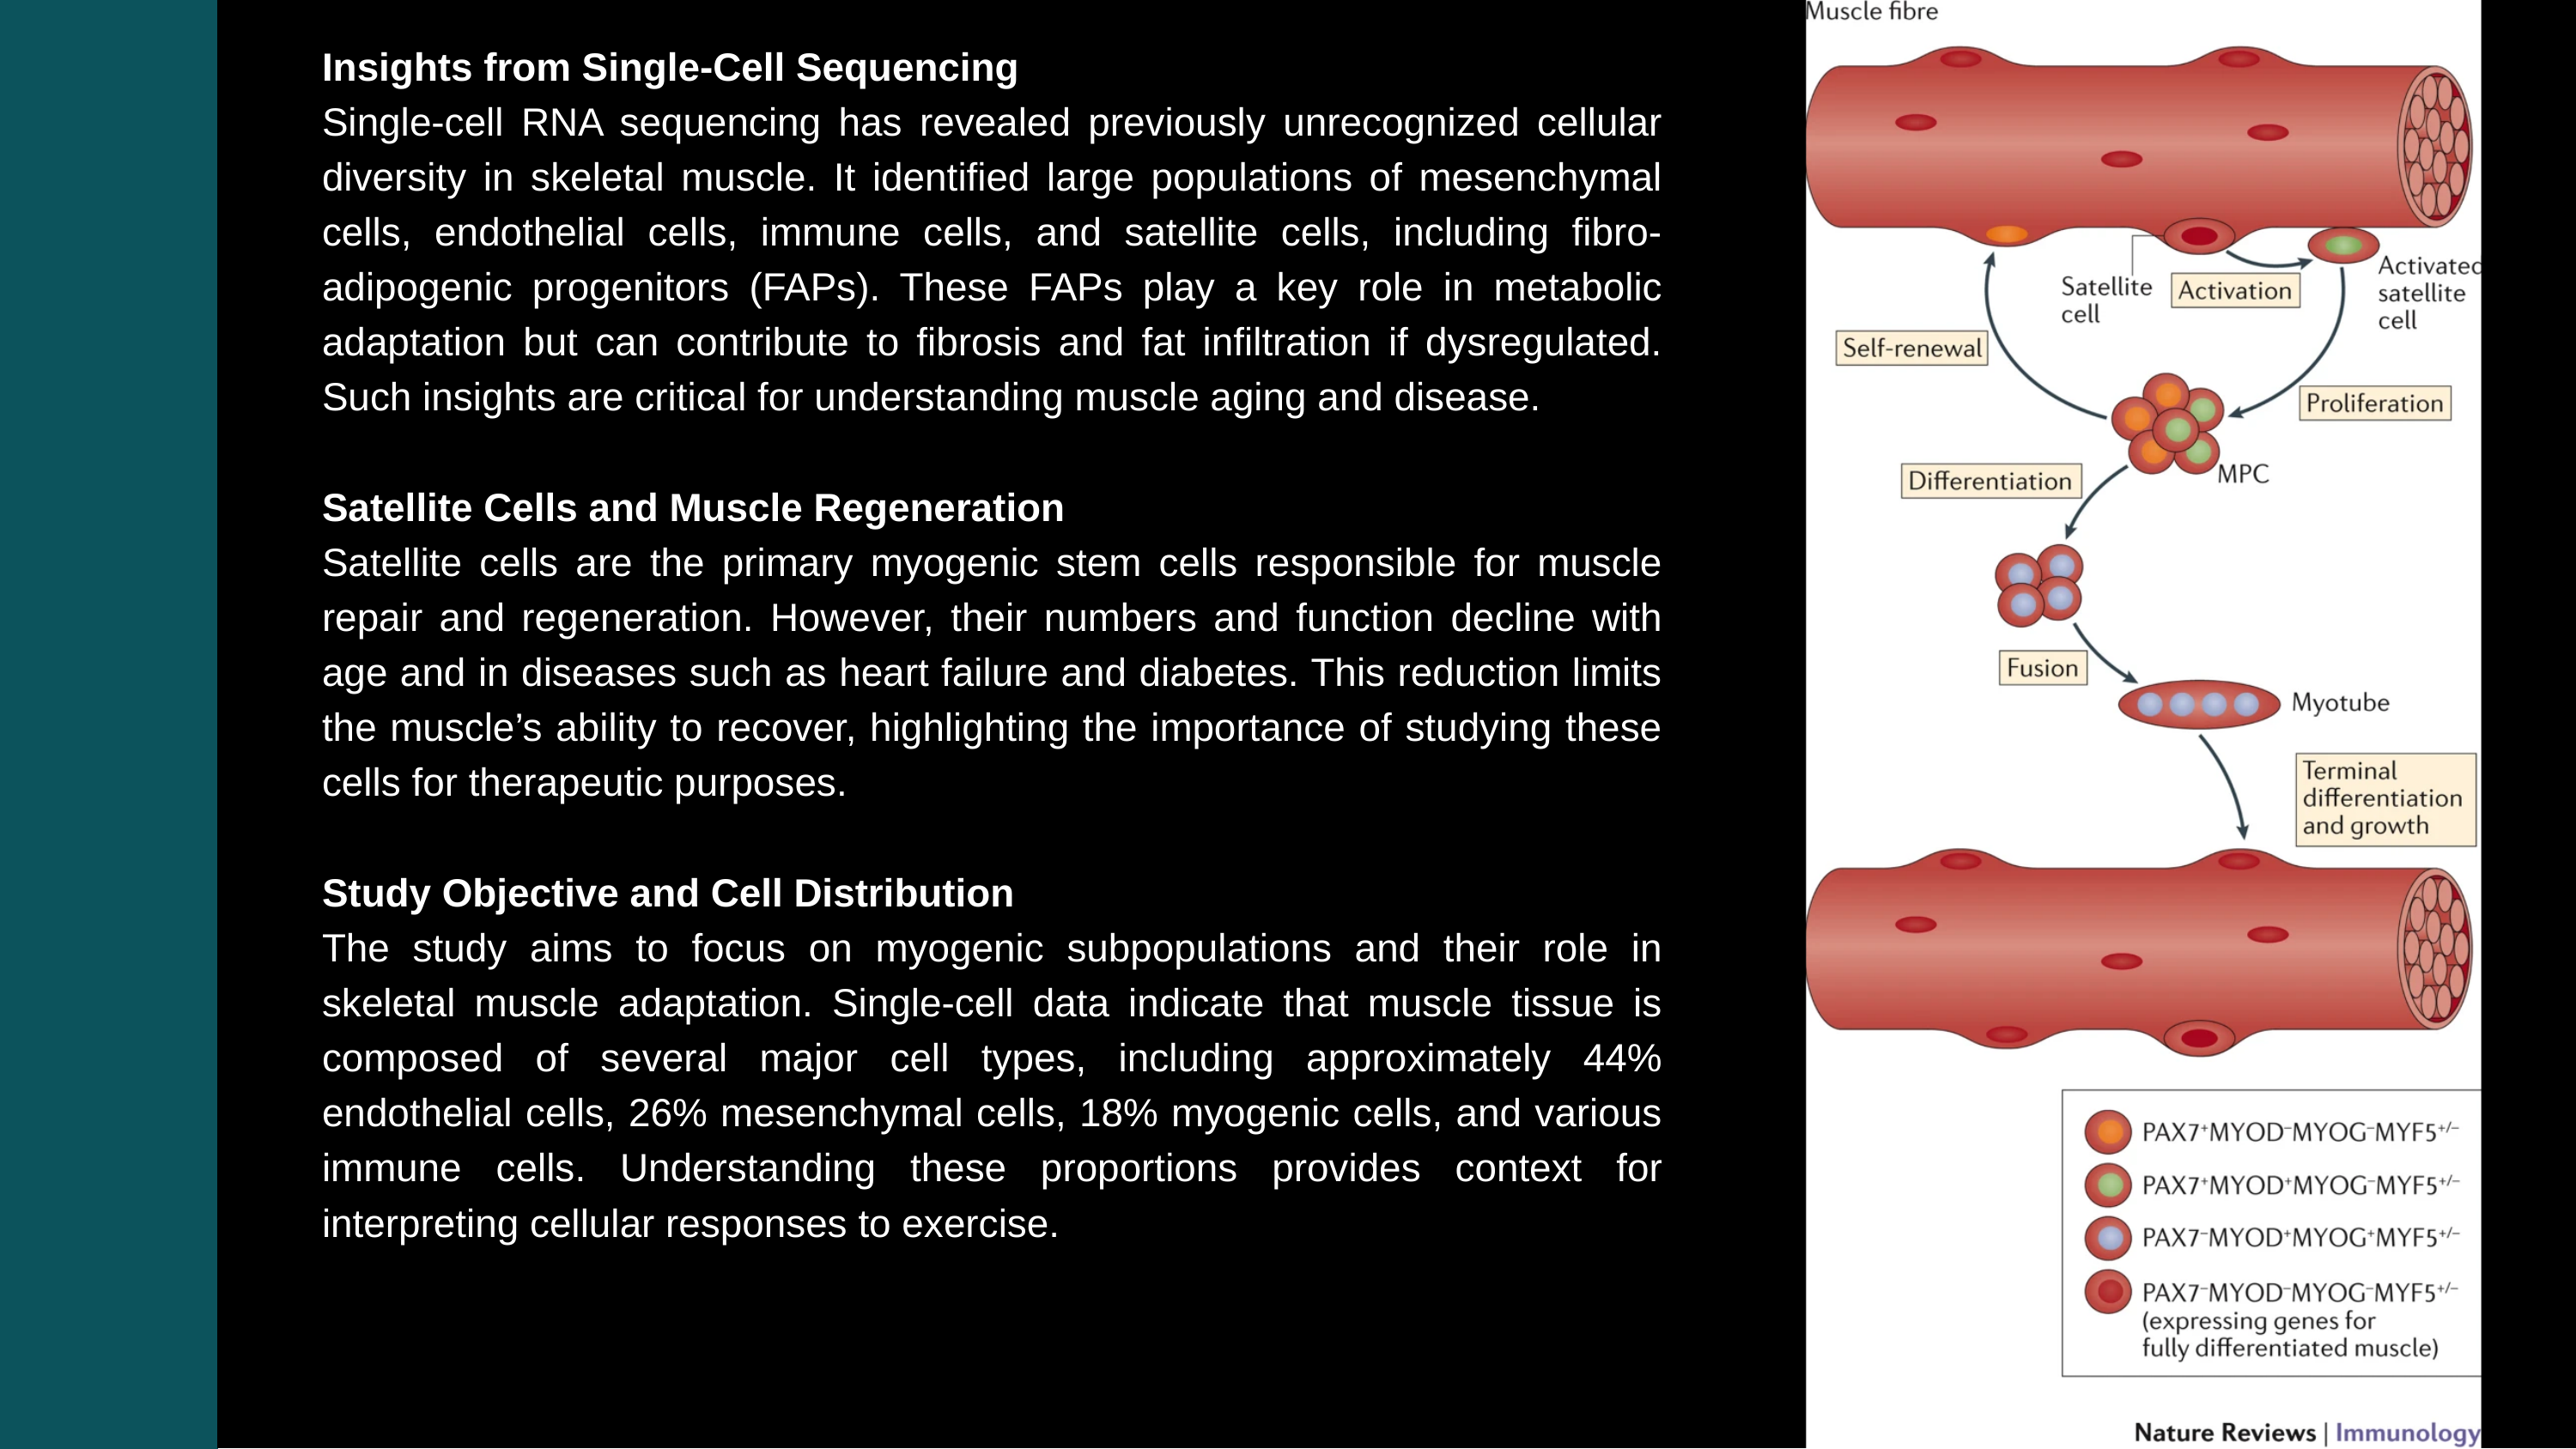

Insights from Single-Cell Sequencing
Single-cell RNA sequencing has revealed previously unrecognized cellular diversity in skeletal muscle. It identified large populations of mesenchymal cells, endothelial cells, immune cells, and satellite cells, including fibro-adipogenic progenitors (FAPs). These FAPs play a key role in metabolic adaptation but can contribute to fibrosis and fat infiltration if dysregulated. Such insights are critical for understanding muscle aging and disease.

Satellite Cells and Muscle Regeneration
Satellite cells are the primary myogenic stem cells responsible for muscle repair and regeneration. However, their numbers and function decline with age and in diseases such as heart failure and diabetes. This reduction limits the muscle’s ability to recover, highlighting the importance of studying these cells for therapeutic purposes.

Study Objective and Cell Distribution
The study aims to focus on myogenic subpopulations and their role in skeletal muscle adaptation. Single-cell data indicate that muscle tissue is composed of several major cell types, including approximately 44% endothelial cells, 26% mesenchymal cells, 18% myogenic cells, and various immune cells. Understanding these proportions provides context for interpreting cellular responses to exercise.

4